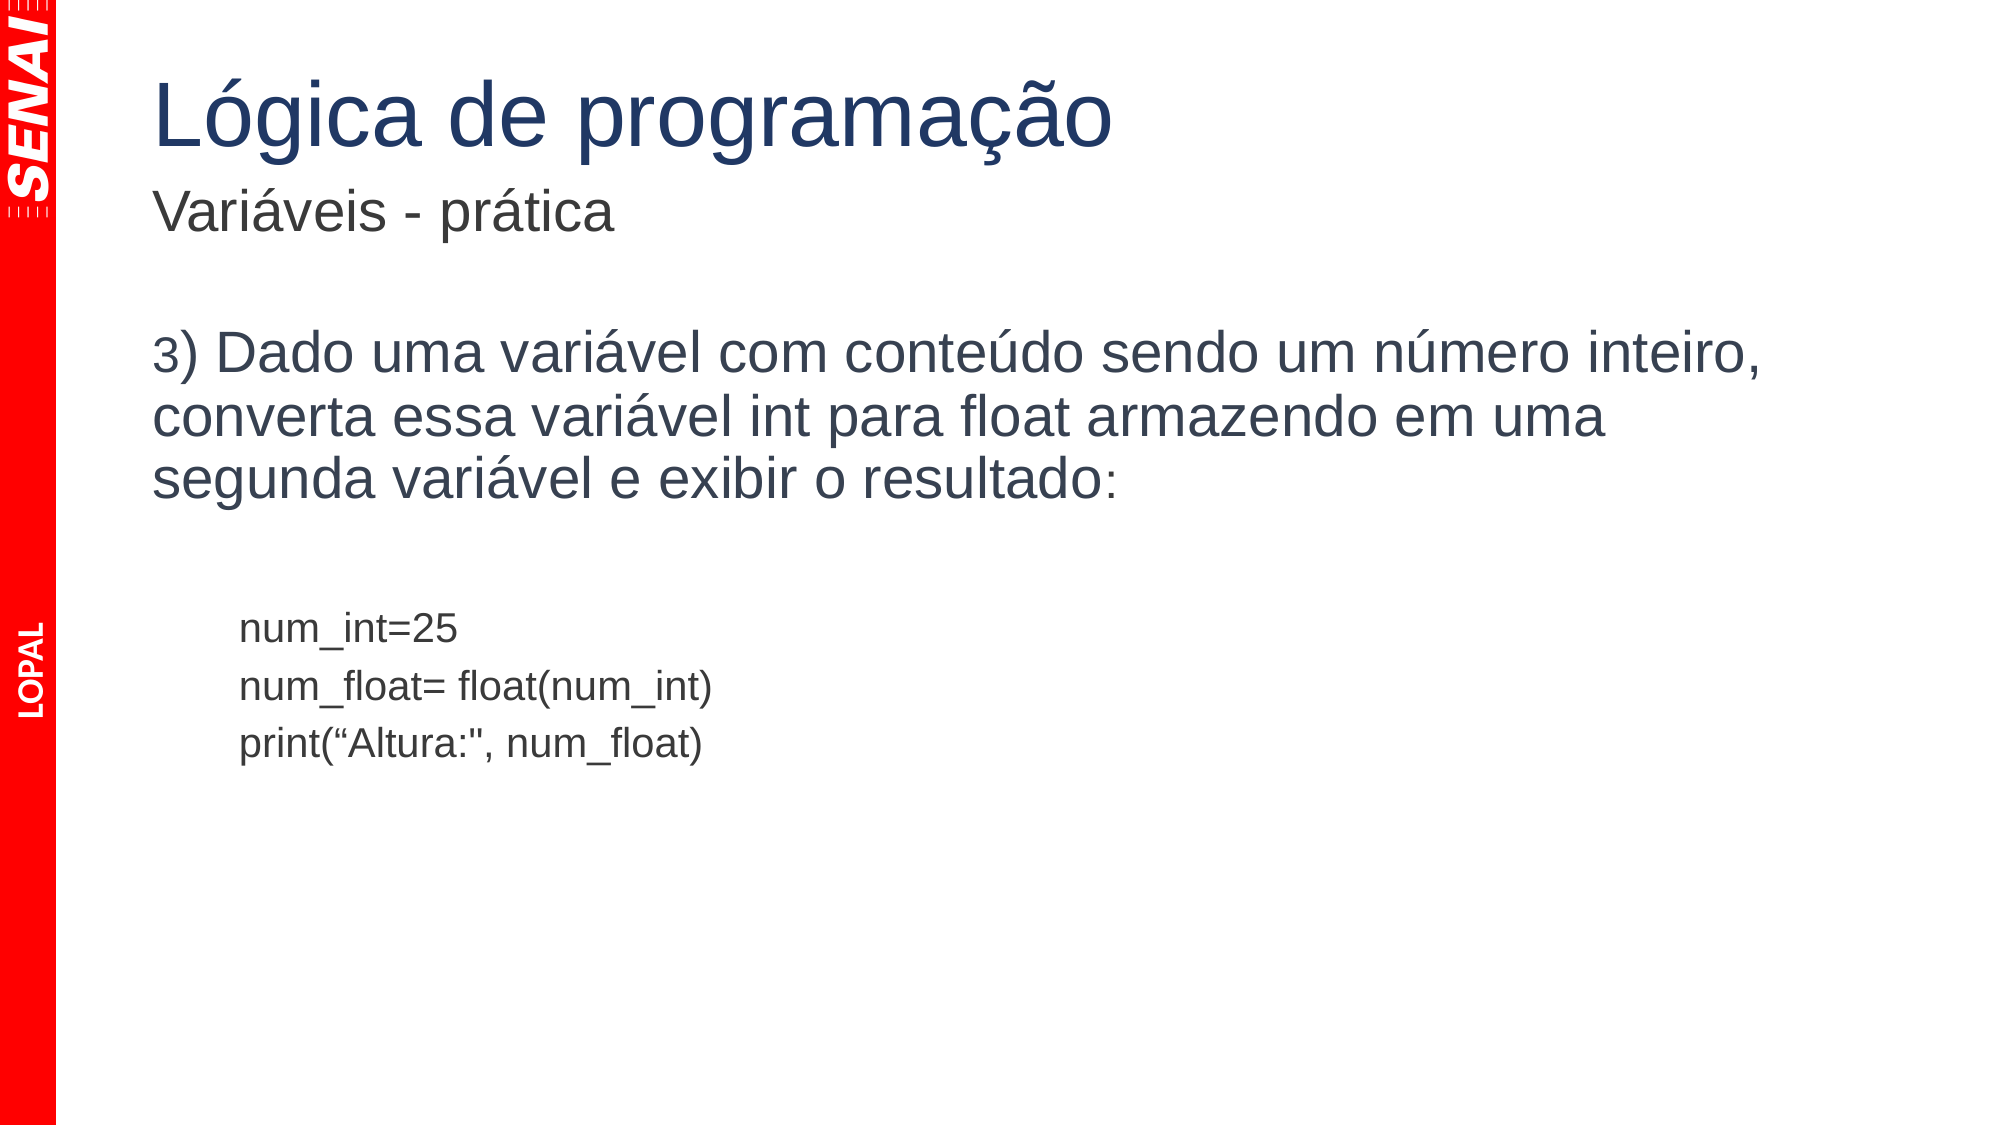

# Lógica de programação
Variáveis - prática
3) Dado uma variável com conteúdo sendo um número inteiro, converta essa variável int para float armazendo em uma segunda variável e exibir o resultado:

num_int=25
num_float= float(num_int)
print(“Altura:", num_float)